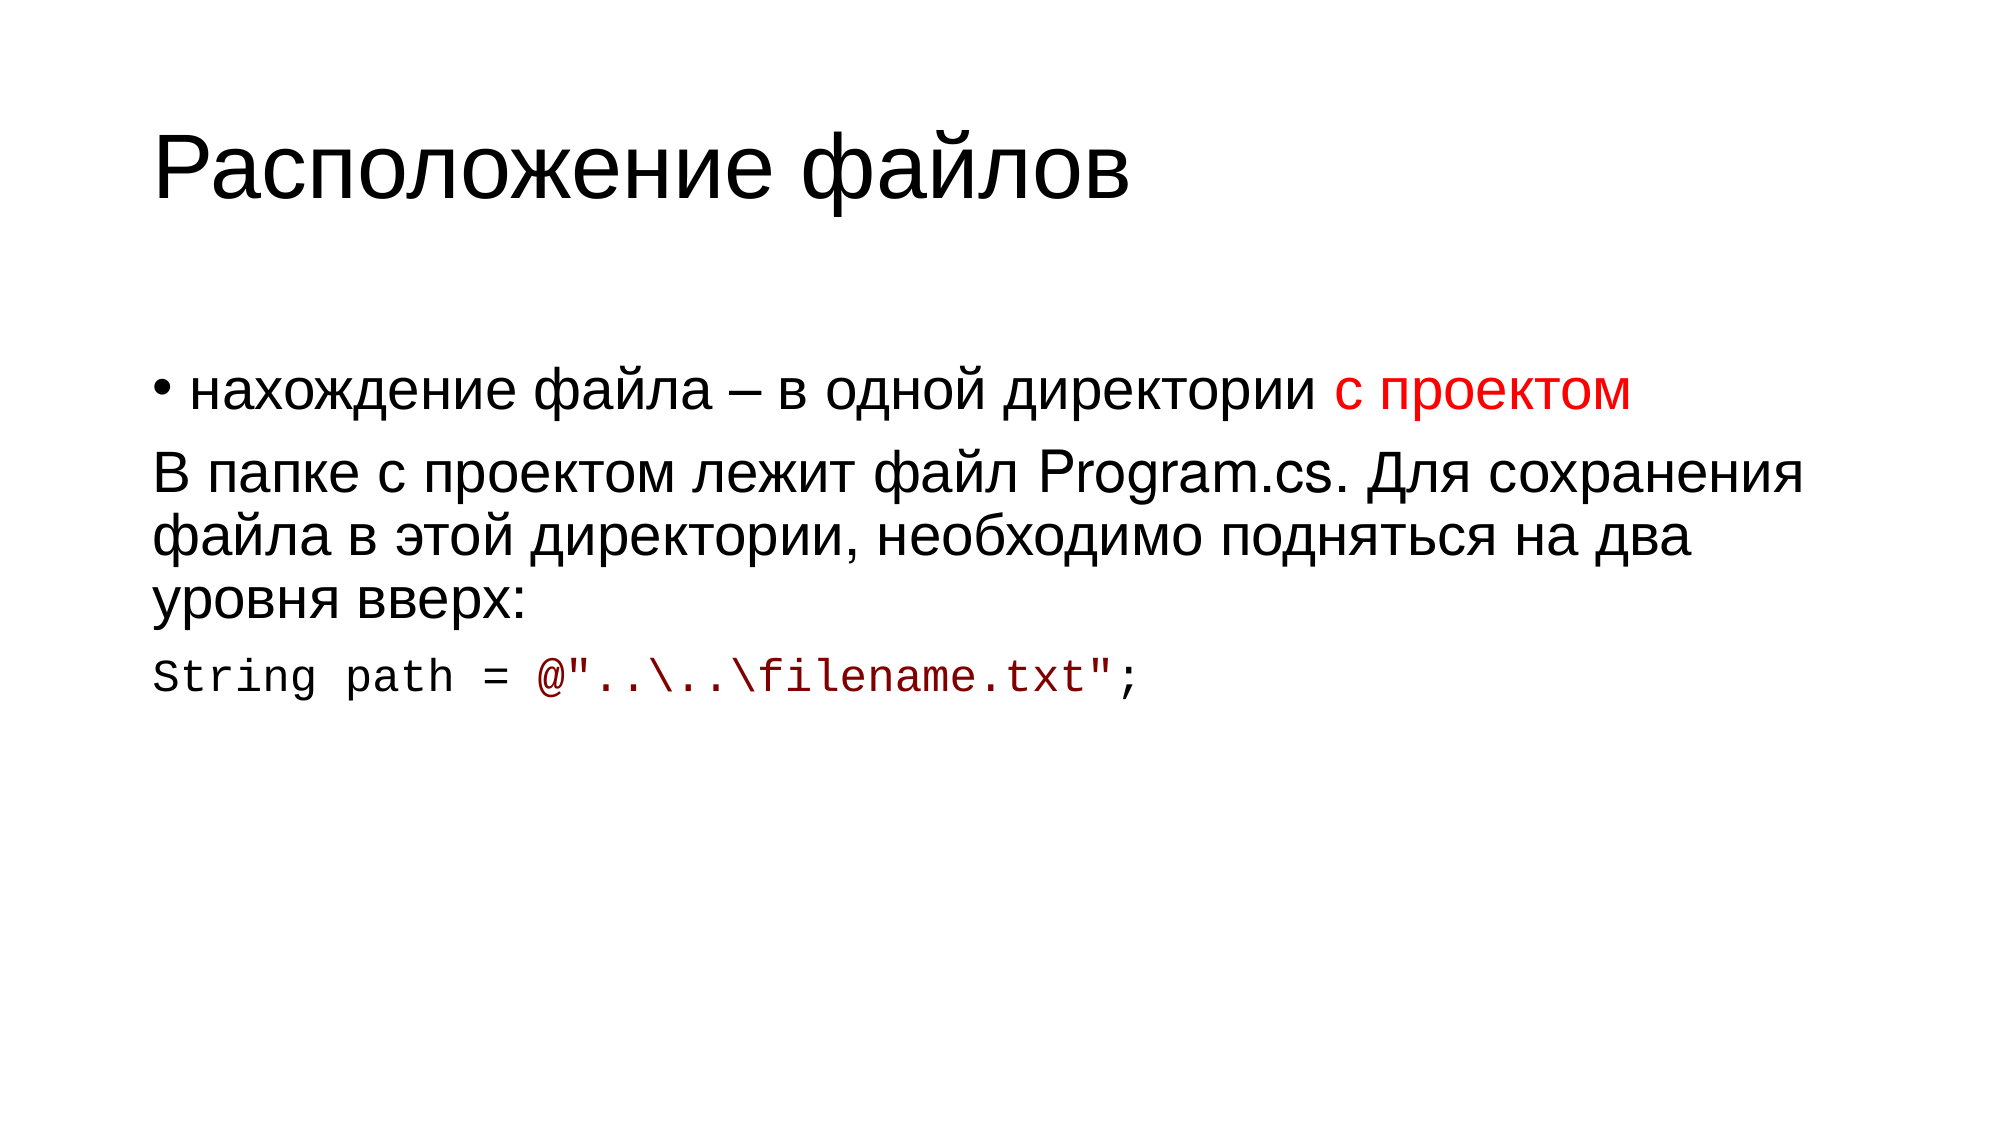

# Расположение файлов
нахождение файла – в одной директории с проектом
В папке с проектом лежит файл Program.cs. Для сохранения файла в этой директории, необходимо подняться на два уровня вверх:
String path = @"..\..\filename.txt";